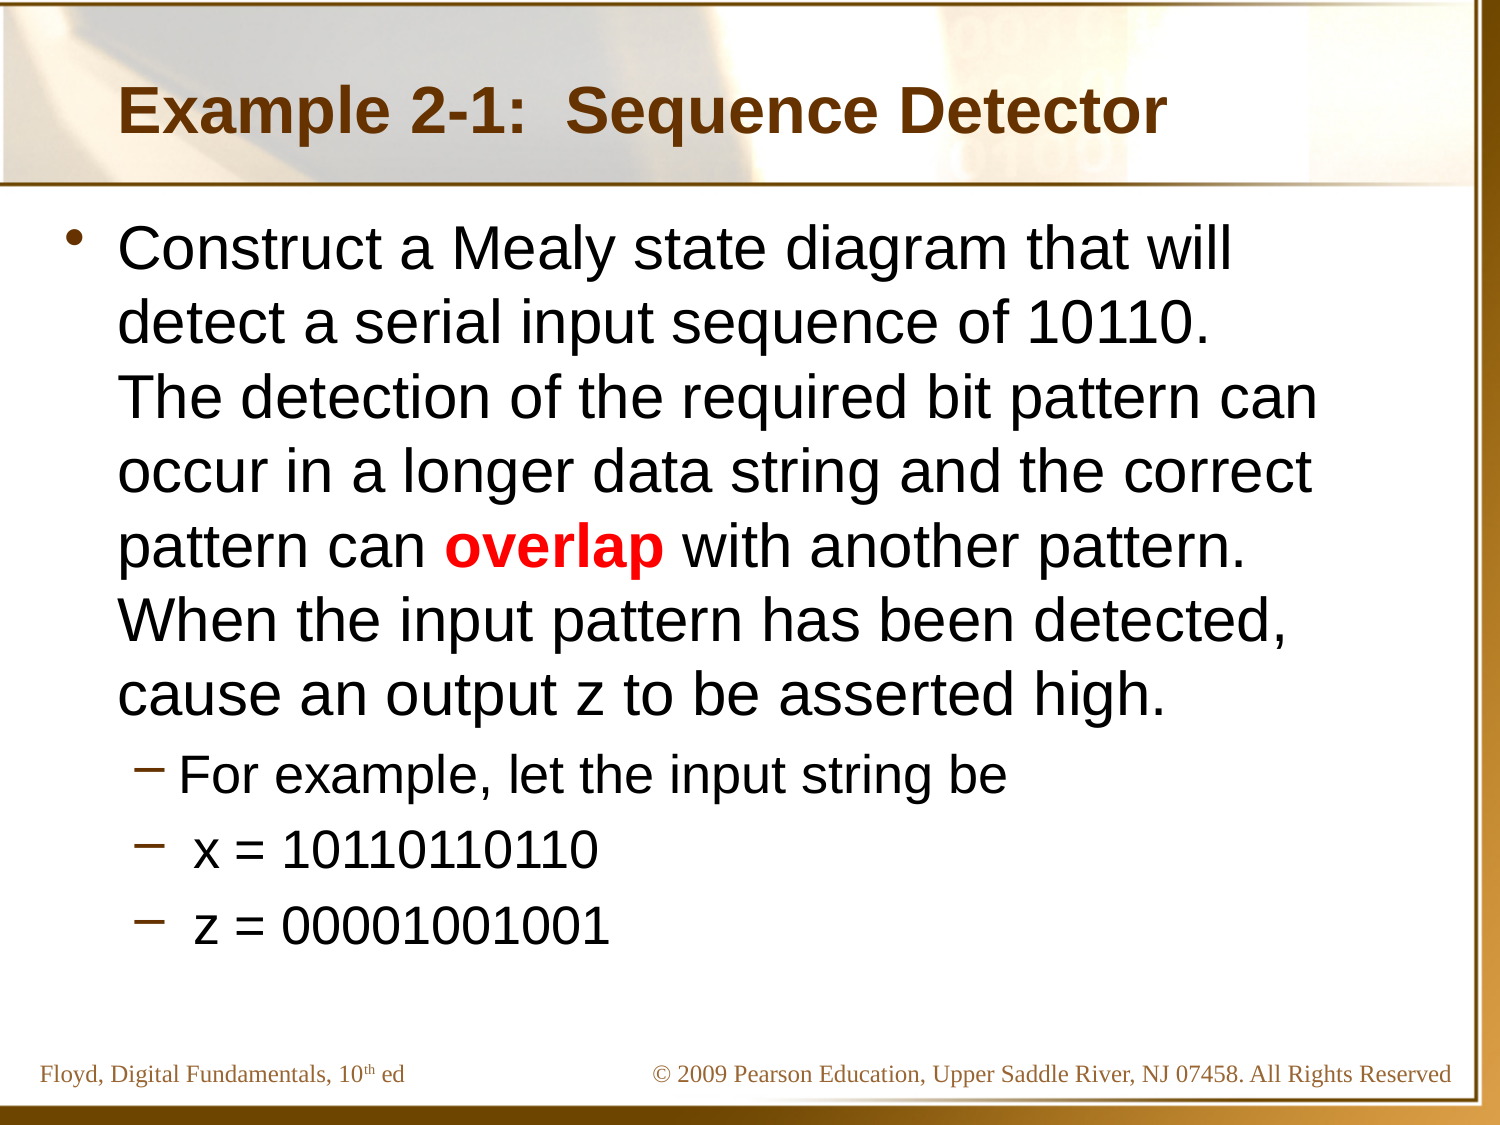

# Example 2-1:  Sequence Detector
Construct a Mealy state diagram that will detect a serial input sequence of 10110. The detection of the required bit pattern can occur in a longer data string and the correct pattern can overlap with another pattern. When the input pattern has been detected, cause an output z to be asserted high.
For example, let the input string be
 x = 10110110110
 z = 00001001001